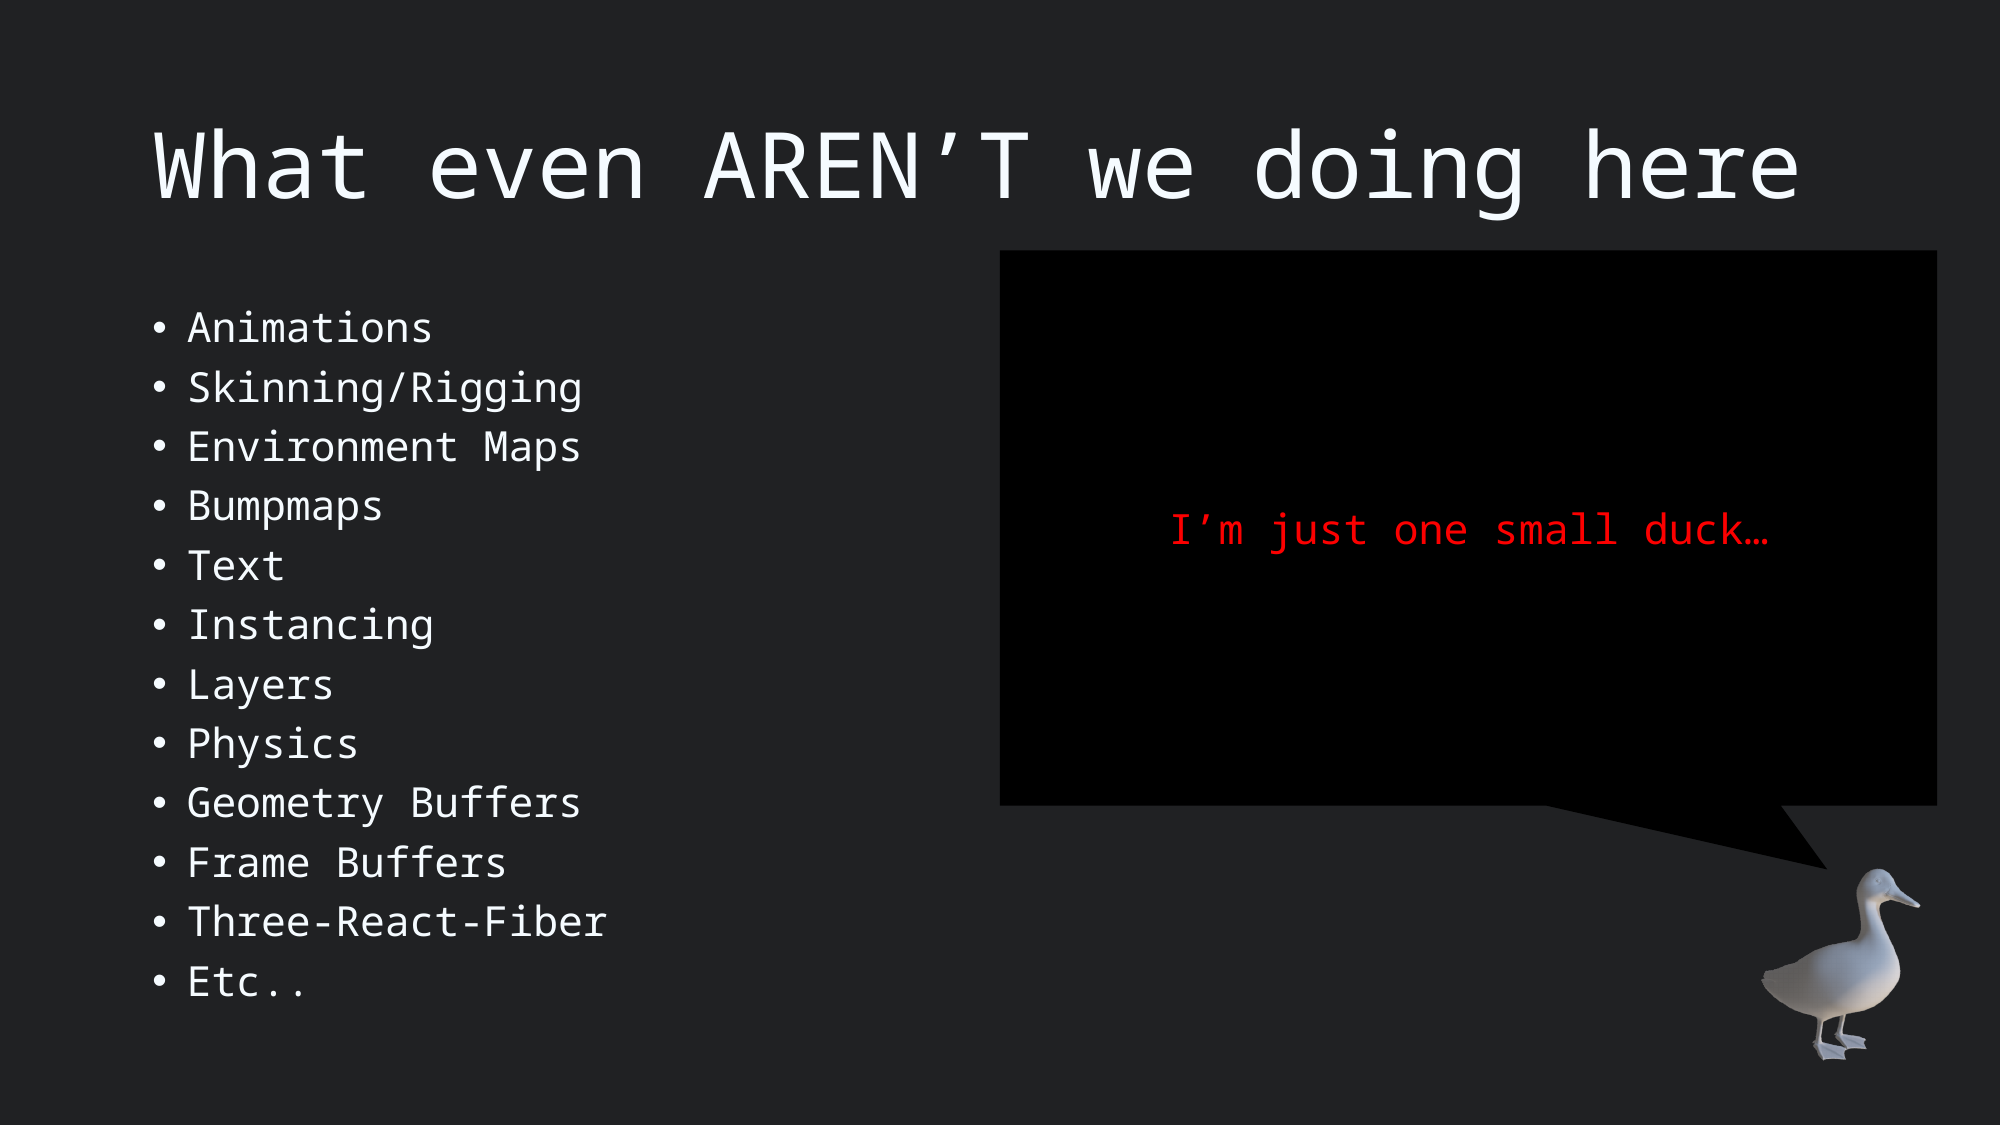

# What even AREN’T we doing here
I’m just one small duck…
Animations
Skinning/Rigging
Environment Maps
Bumpmaps
Text
Instancing
Layers
Physics
Geometry Buffers
Frame Buffers
Three-React-Fiber
Etc..